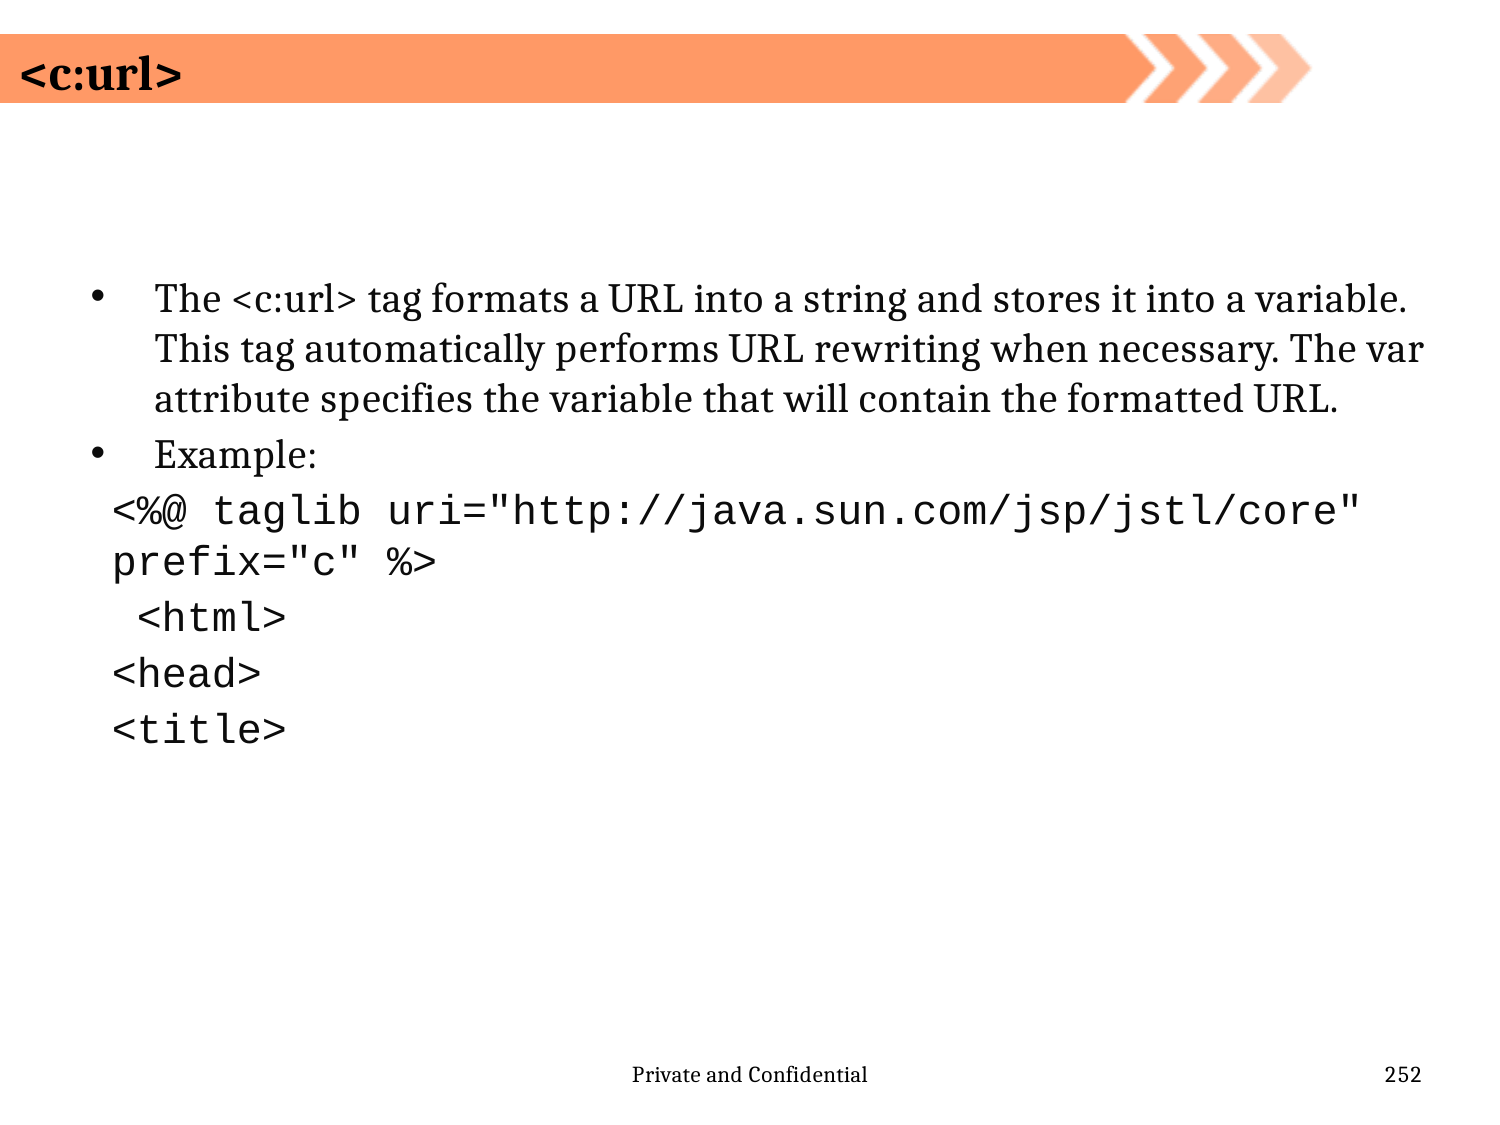

# <c:url>
The <c:url> tag formats a URL into a string and stores it into a variable. This tag automatically performs URL rewriting when necessary. The var attribute specifies the variable that will contain the formatted URL.
Example:
<%@ taglib uri="http://java.sun.com/jsp/jstl/core" prefix="c" %>
 <html>
<head>
<title>